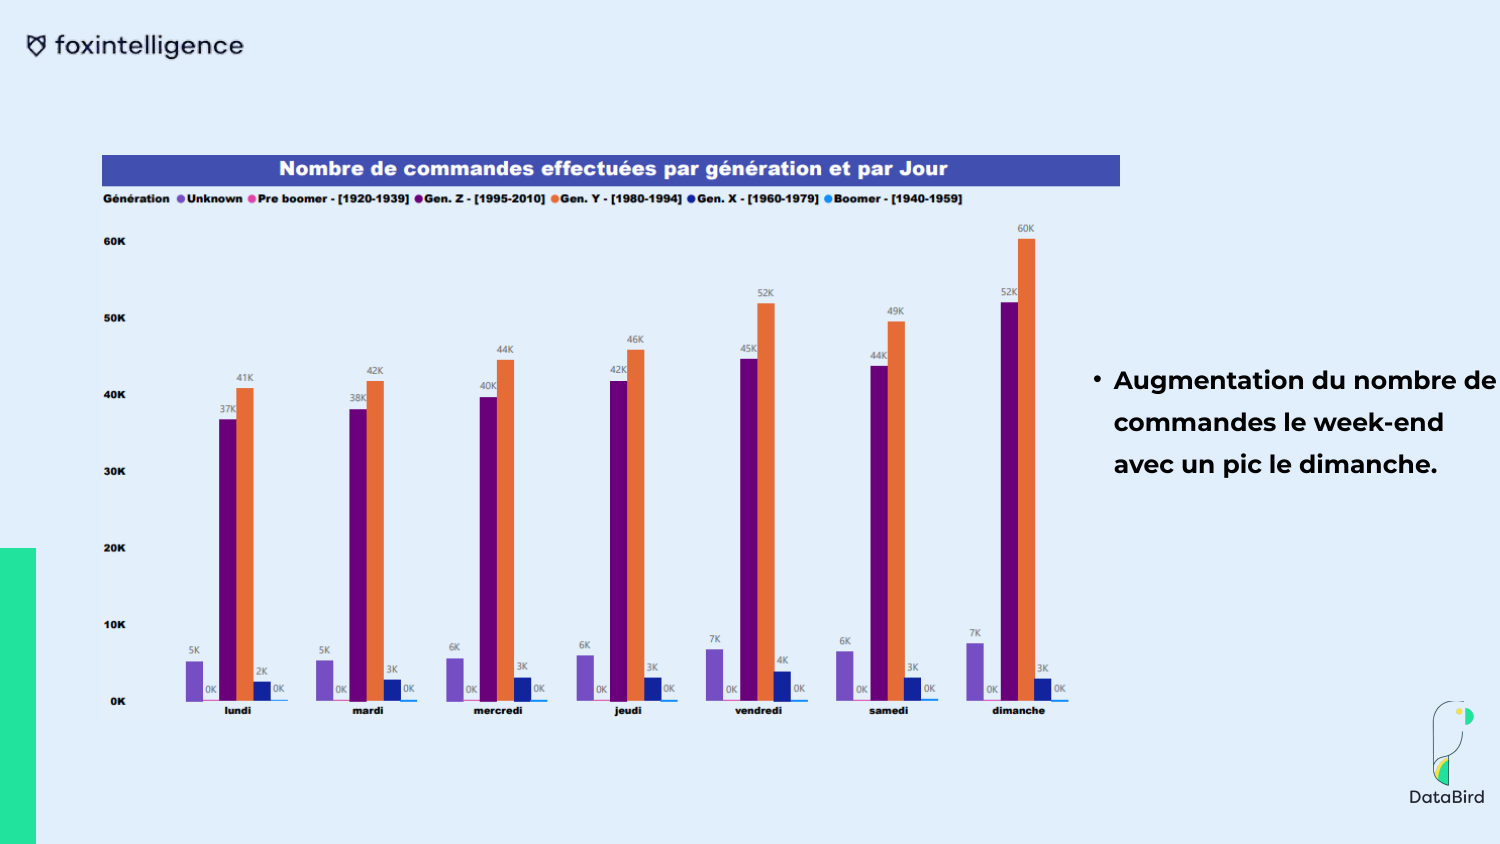

Augmentation du nombre de commandes le week-end avec un pic le dimanche.